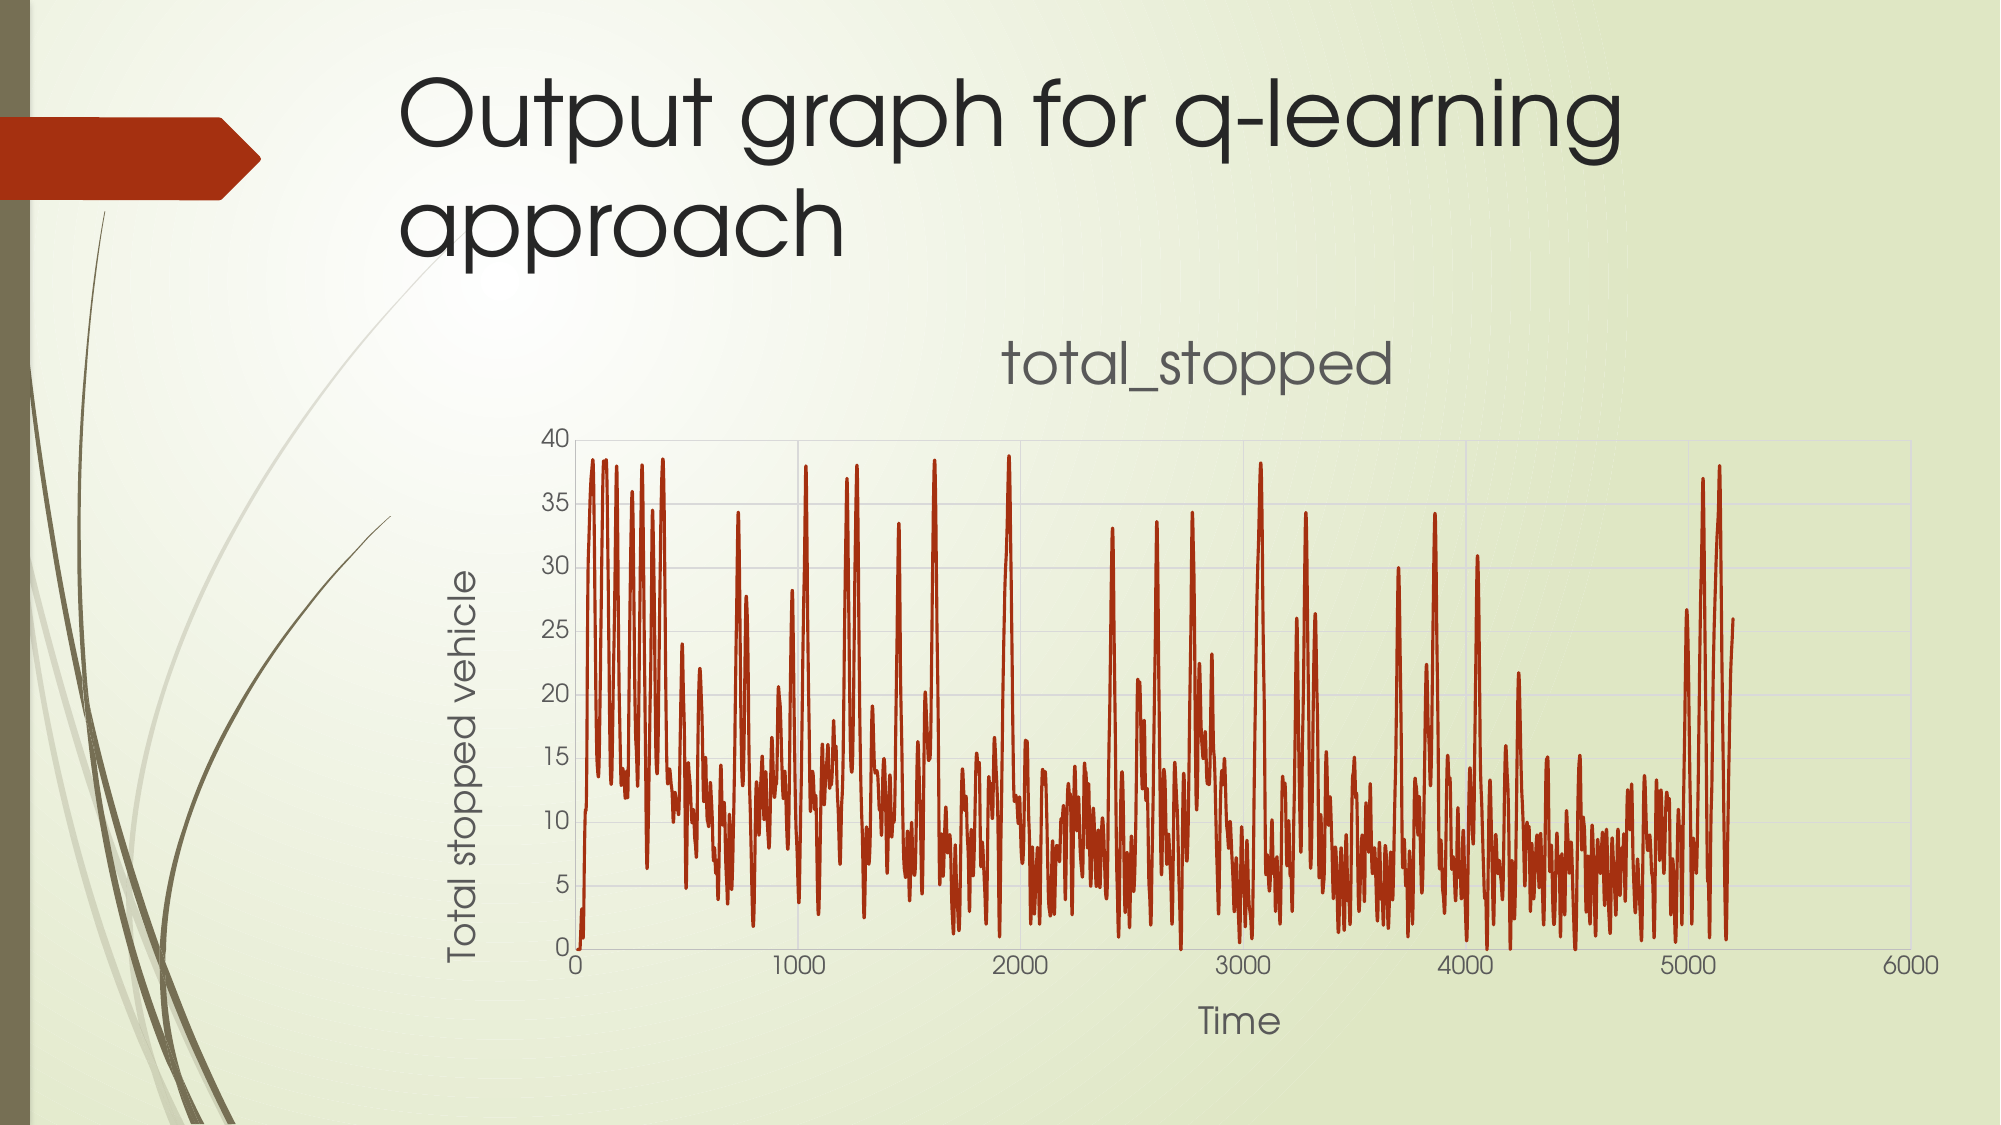

# Output graph for q-learning approach

### Chart:

| Category | total_stopped |
|---|---|